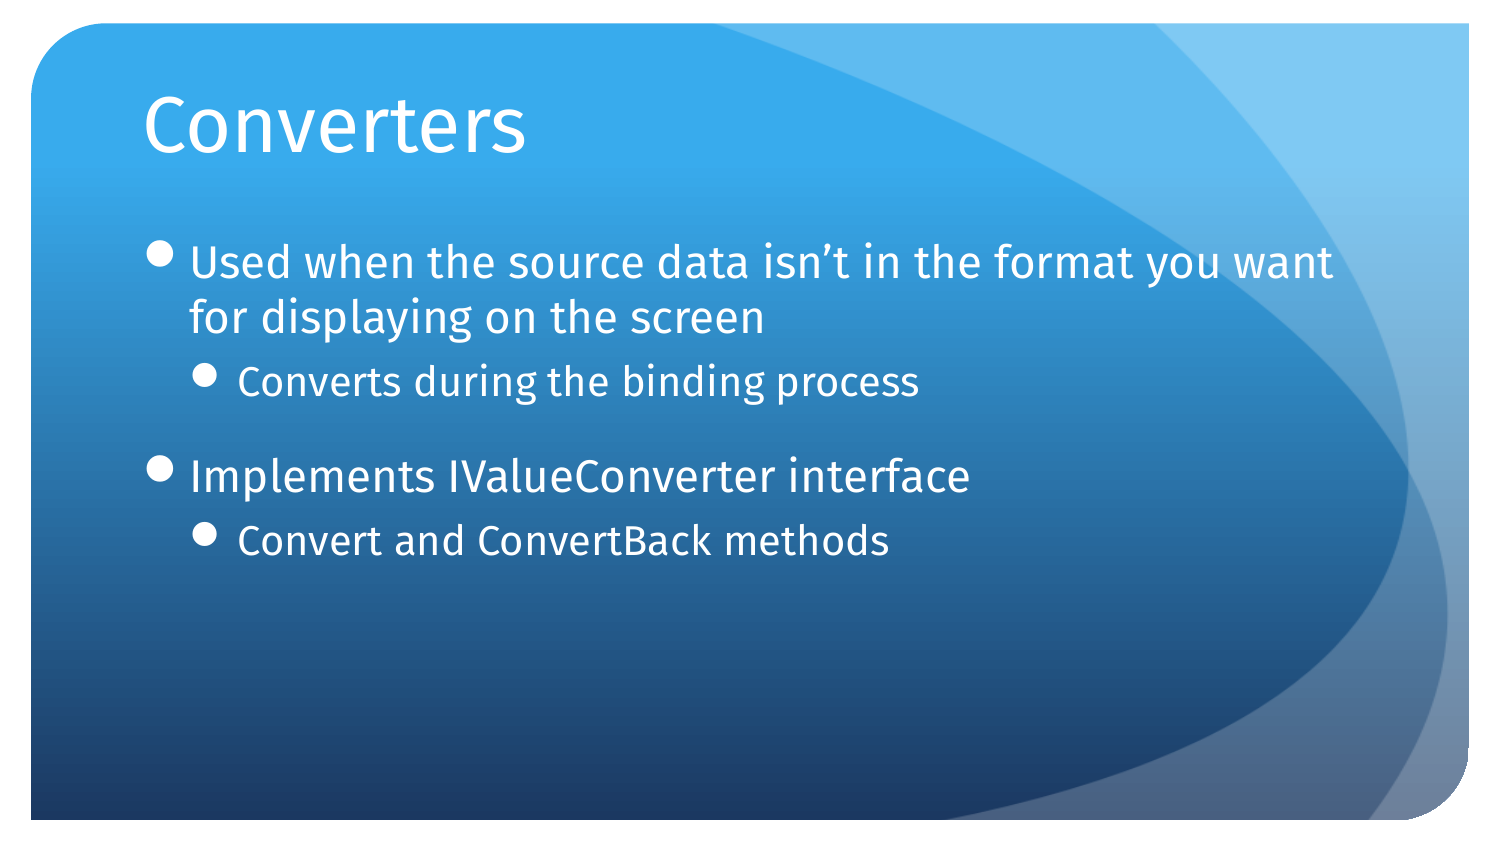

# Converters
Used when the source data isn’t in the format you want for displaying on the screen
Converts during the binding process
Implements IValueConverter interface
Convert and ConvertBack methods